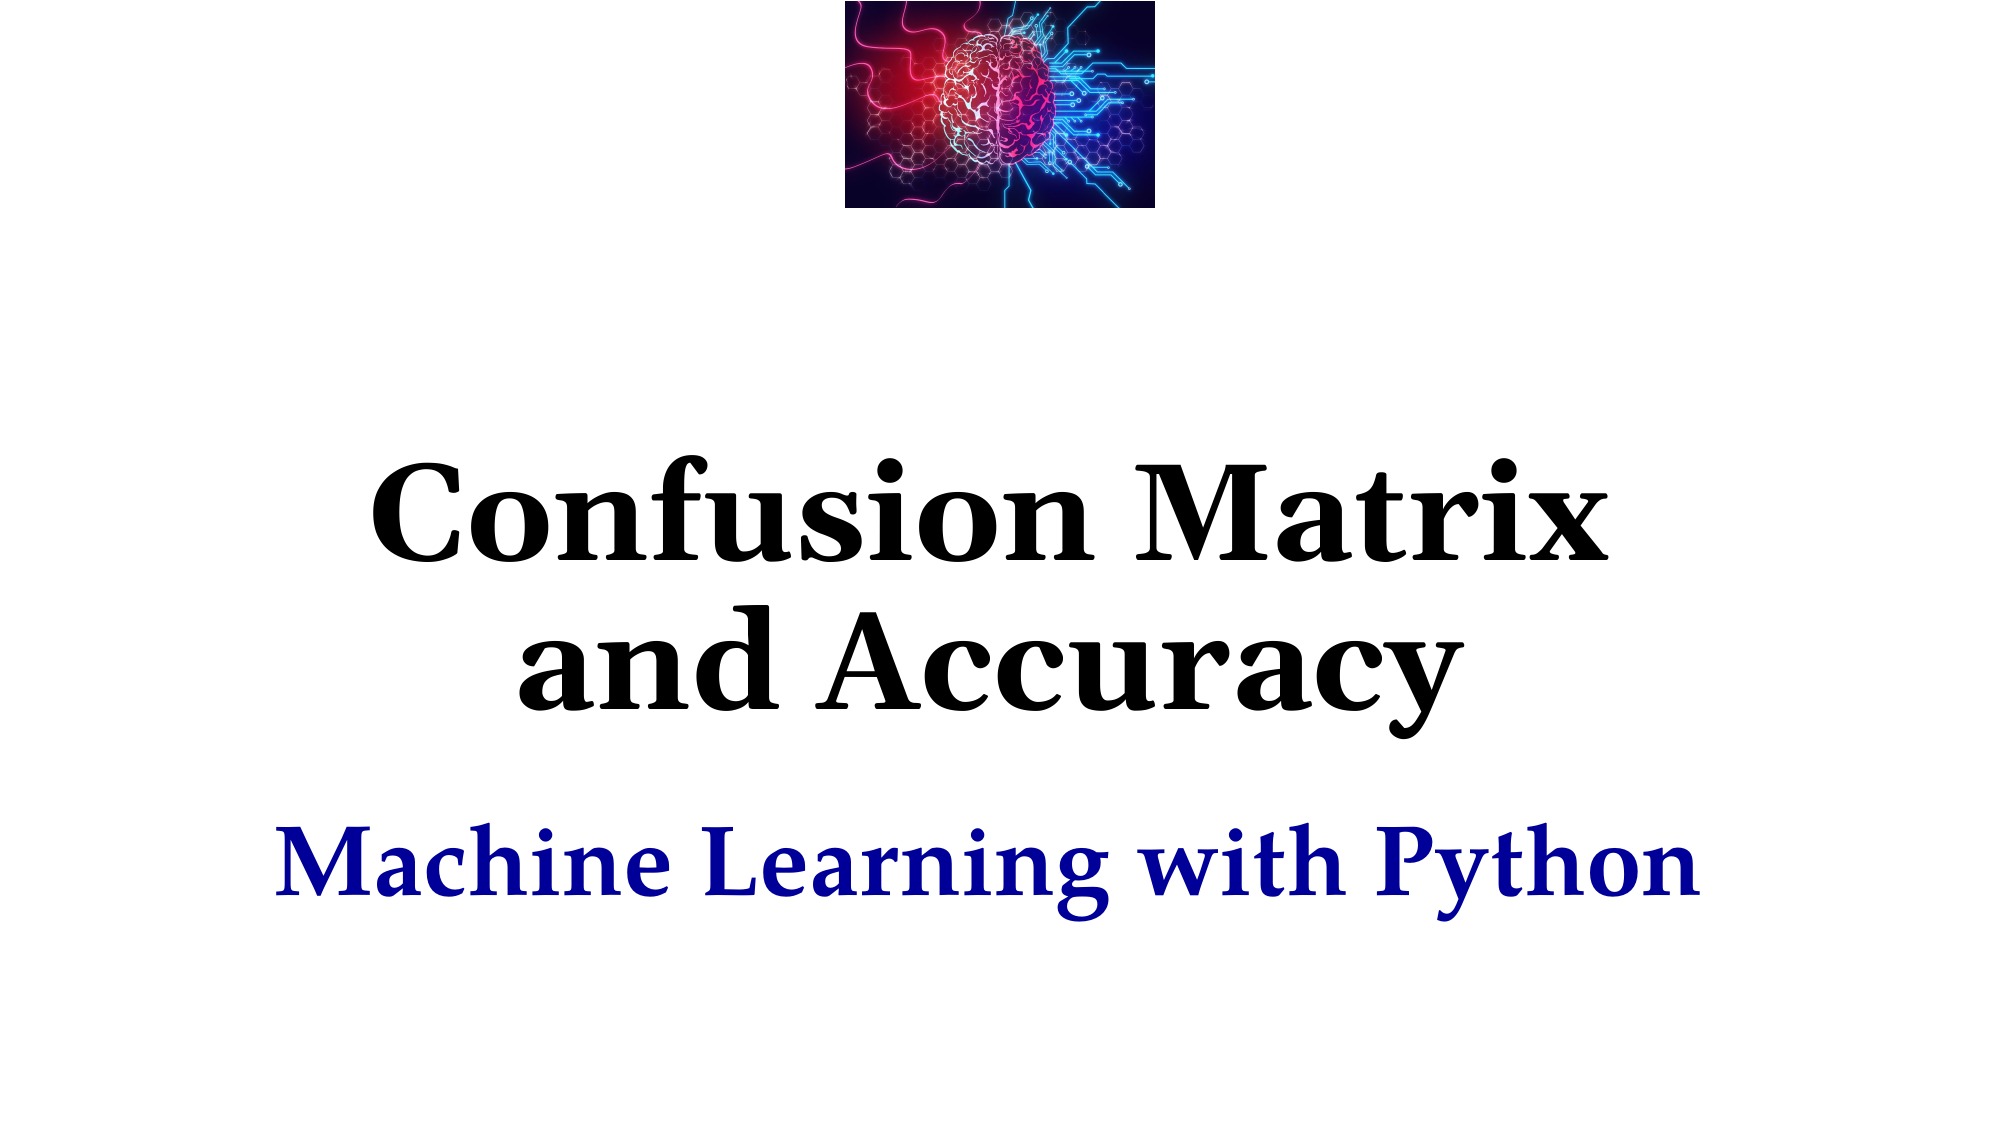

# Confusion Matrix and Accuracy
Machine Learning with Python